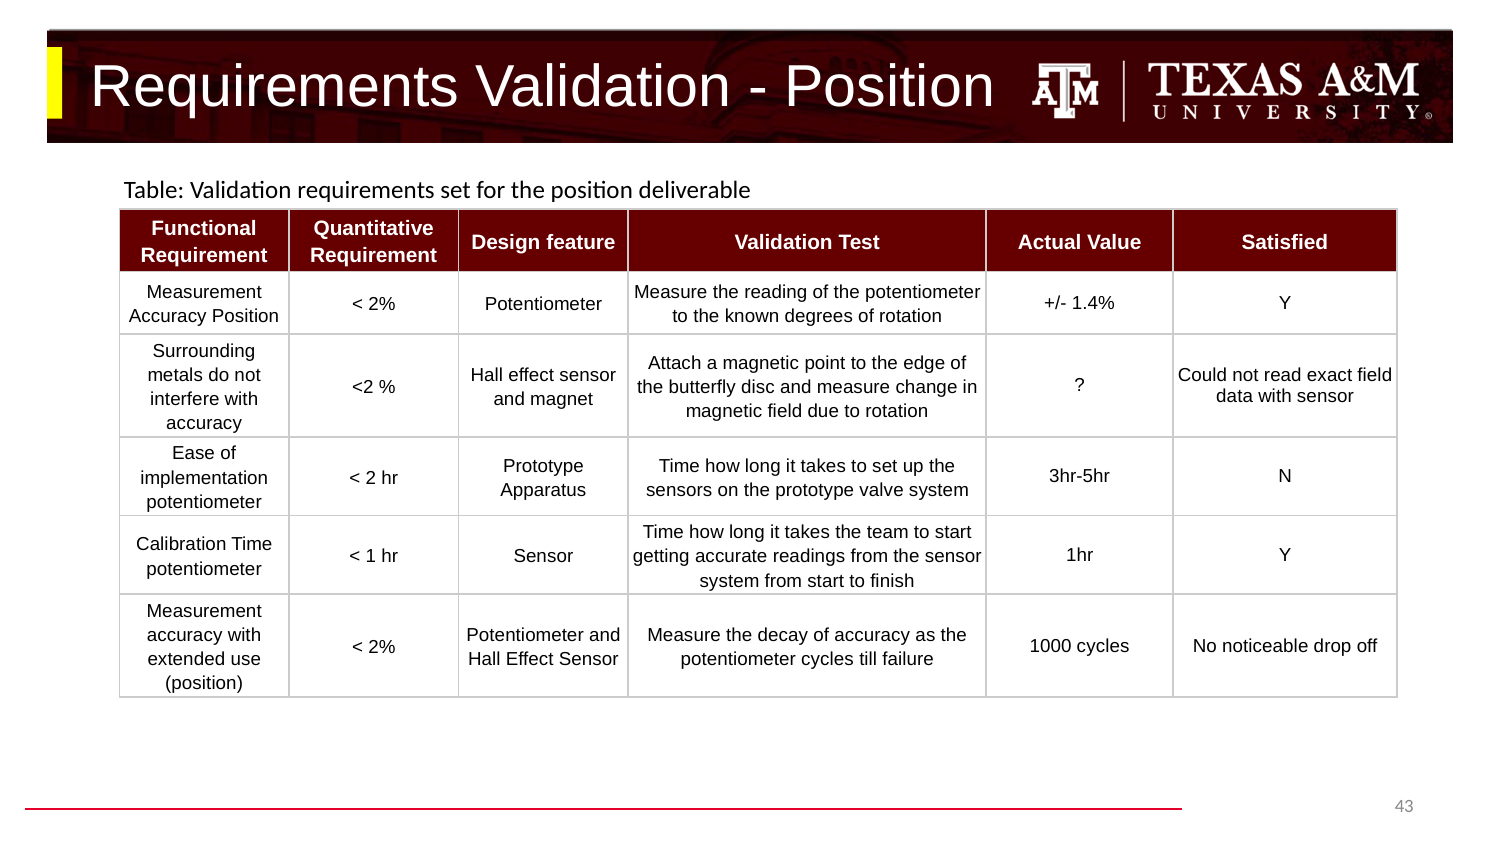

# Requirements Validation - Position
Table: Validation requirements set for the position deliverable
| Functional Requirement | Quantitative Requirement | Design feature | Validation Test | Actual Value | Satisfied |
| --- | --- | --- | --- | --- | --- |
| Measurement Accuracy Position | < 2% | Potentiometer | Measure the reading of the potentiometer to the known degrees of rotation | +/- 1.4% | Y |
| Surrounding metals do not interfere with accuracy | <2 % | Hall effect sensor and magnet | Attach a magnetic point to the edge of the butterfly disc and measure change in magnetic field due to rotation | ? | Could not read exact field data with sensor |
| Ease of implementation potentiometer | < 2 hr | Prototype Apparatus | Time how long it takes to set up the sensors on the prototype valve system | 3hr-5hr | N |
| Calibration Time potentiometer | < 1 hr | Sensor | Time how long it takes the team to start getting accurate readings from the sensor system from start to finish | 1hr | Y |
| Measurement accuracy with extended use (position) | < 2% | Potentiometer and Hall Effect Sensor | Measure the decay of accuracy as the potentiometer cycles till failure | 1000 cycles | No noticeable drop off |
43